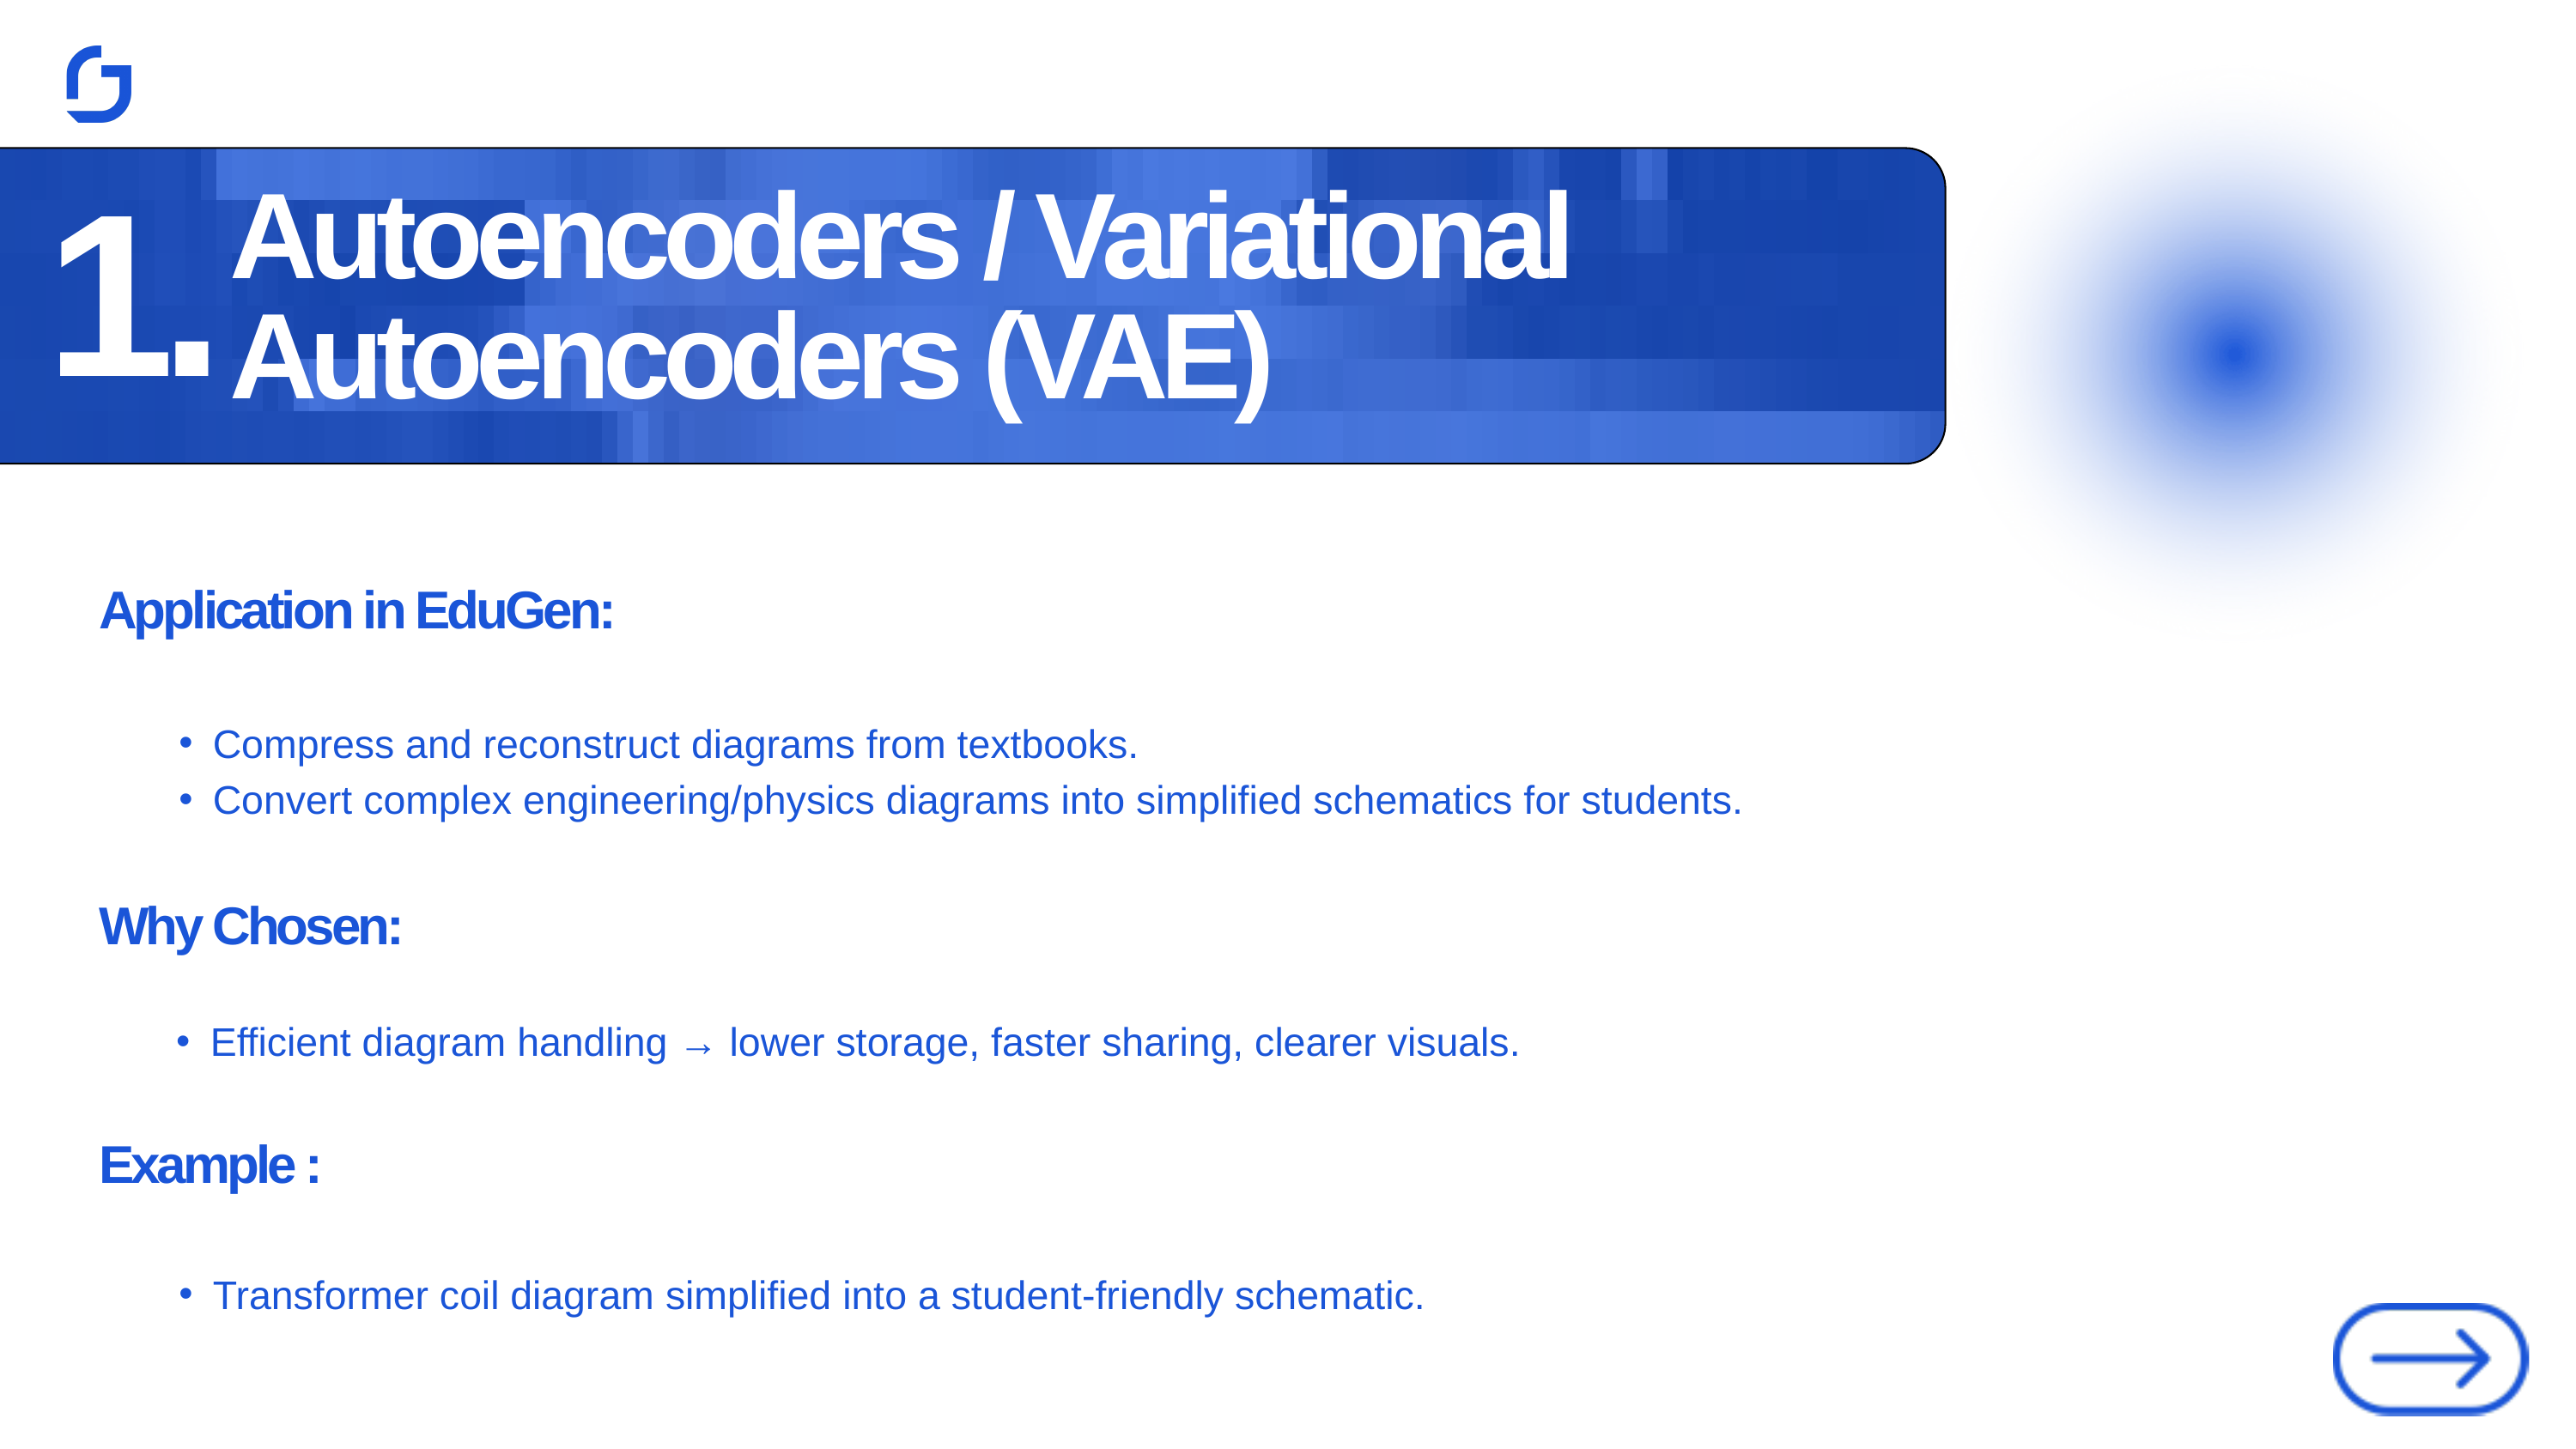

Autoencoders / Variational Autoencoders (VAE)
1.
Application in EduGen:
Compress and reconstruct diagrams from textbooks.
Convert complex engineering/physics diagrams into simplified schematics for students.
Why Chosen:
Efficient diagram handling → lower storage, faster sharing, clearer visuals.
Example :
Transformer coil diagram simplified into a student-friendly schematic.